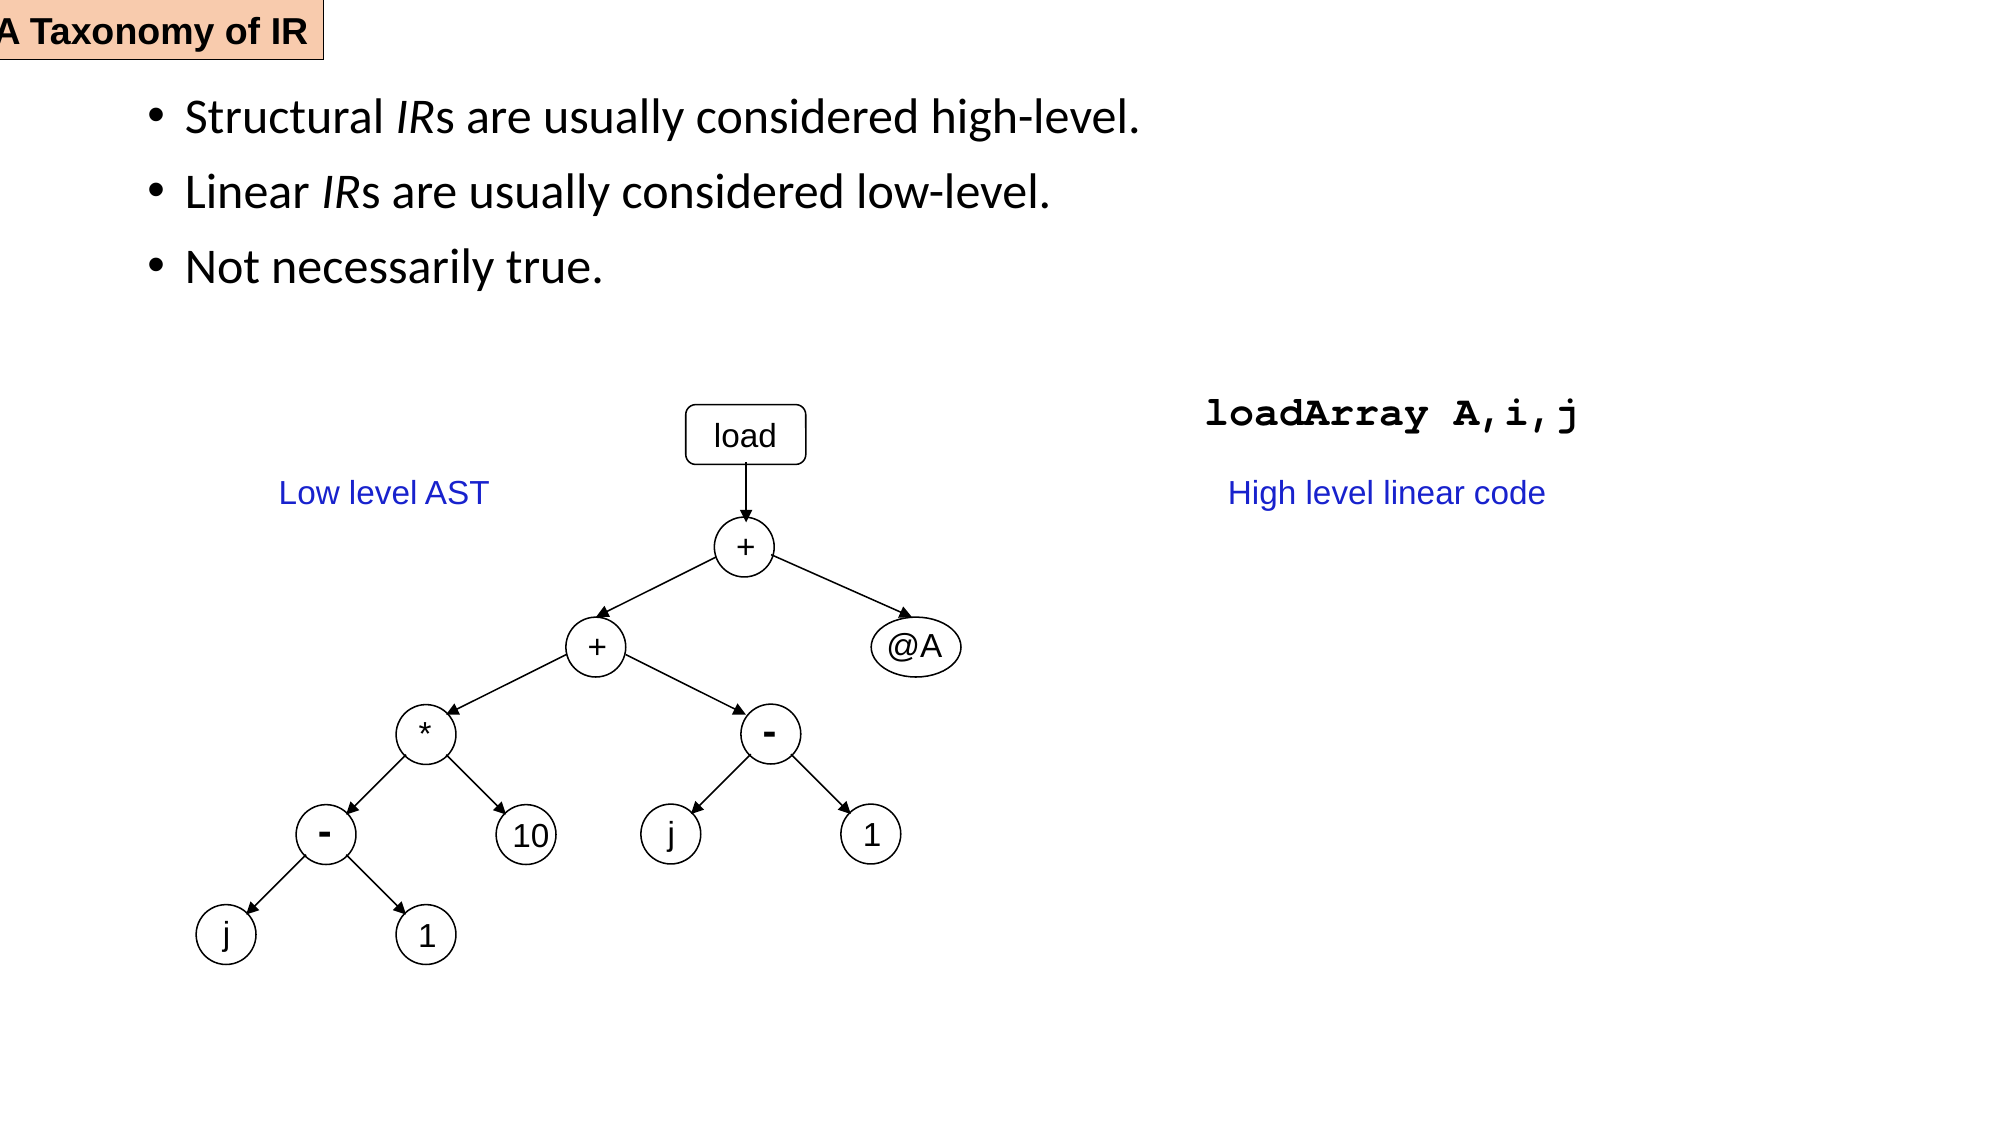

A Taxonomy of IR
Structural IRs are usually considered high-level.
Linear IRs are usually considered low-level.
Not necessarily true.
loadArray A,i,j
High level linear code

load
Low level AST

+

+

@A
-

j

1

*
-

j

1

10